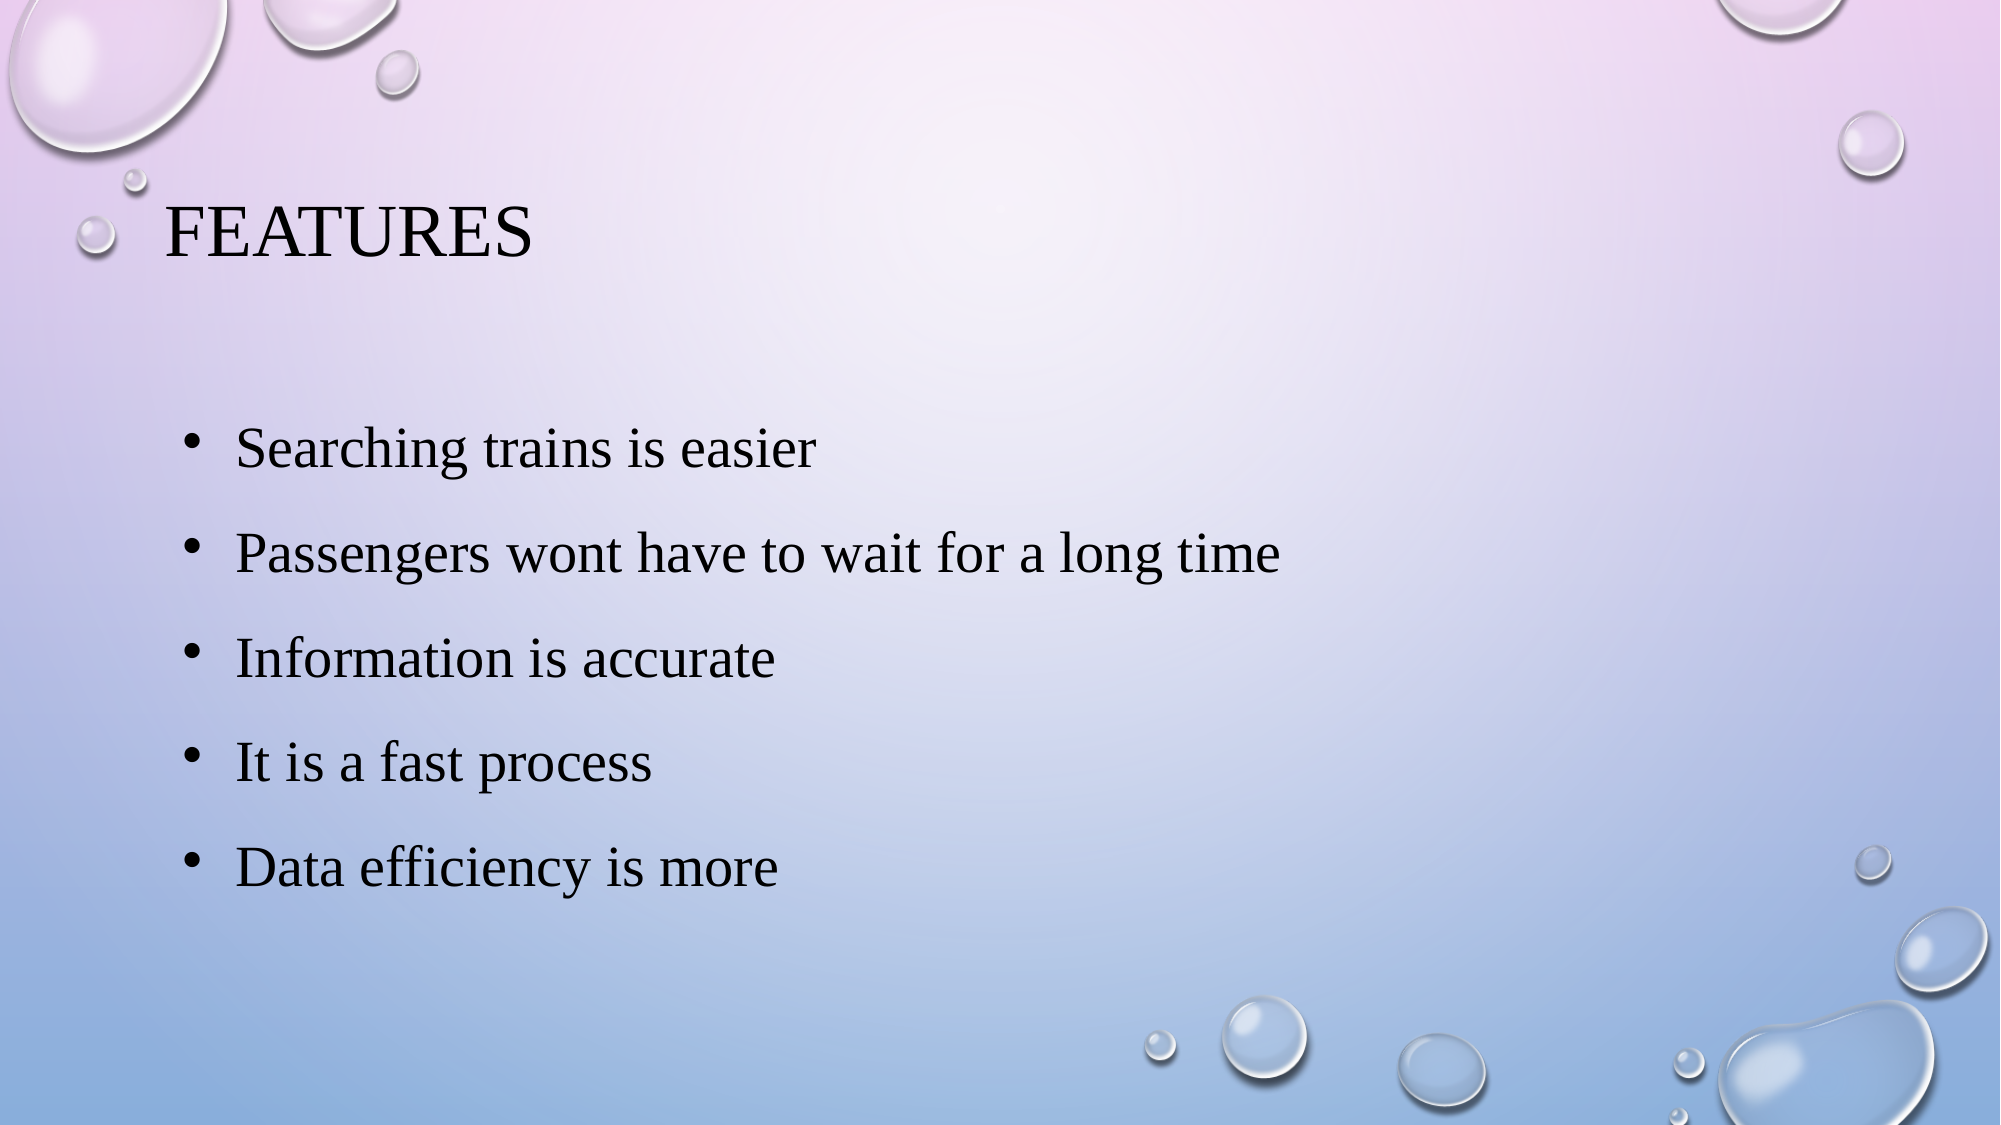

# Features
Searching trains is easier
Passengers wont have to wait for a long time
Information is accurate
It is a fast process
Data efficiency is more